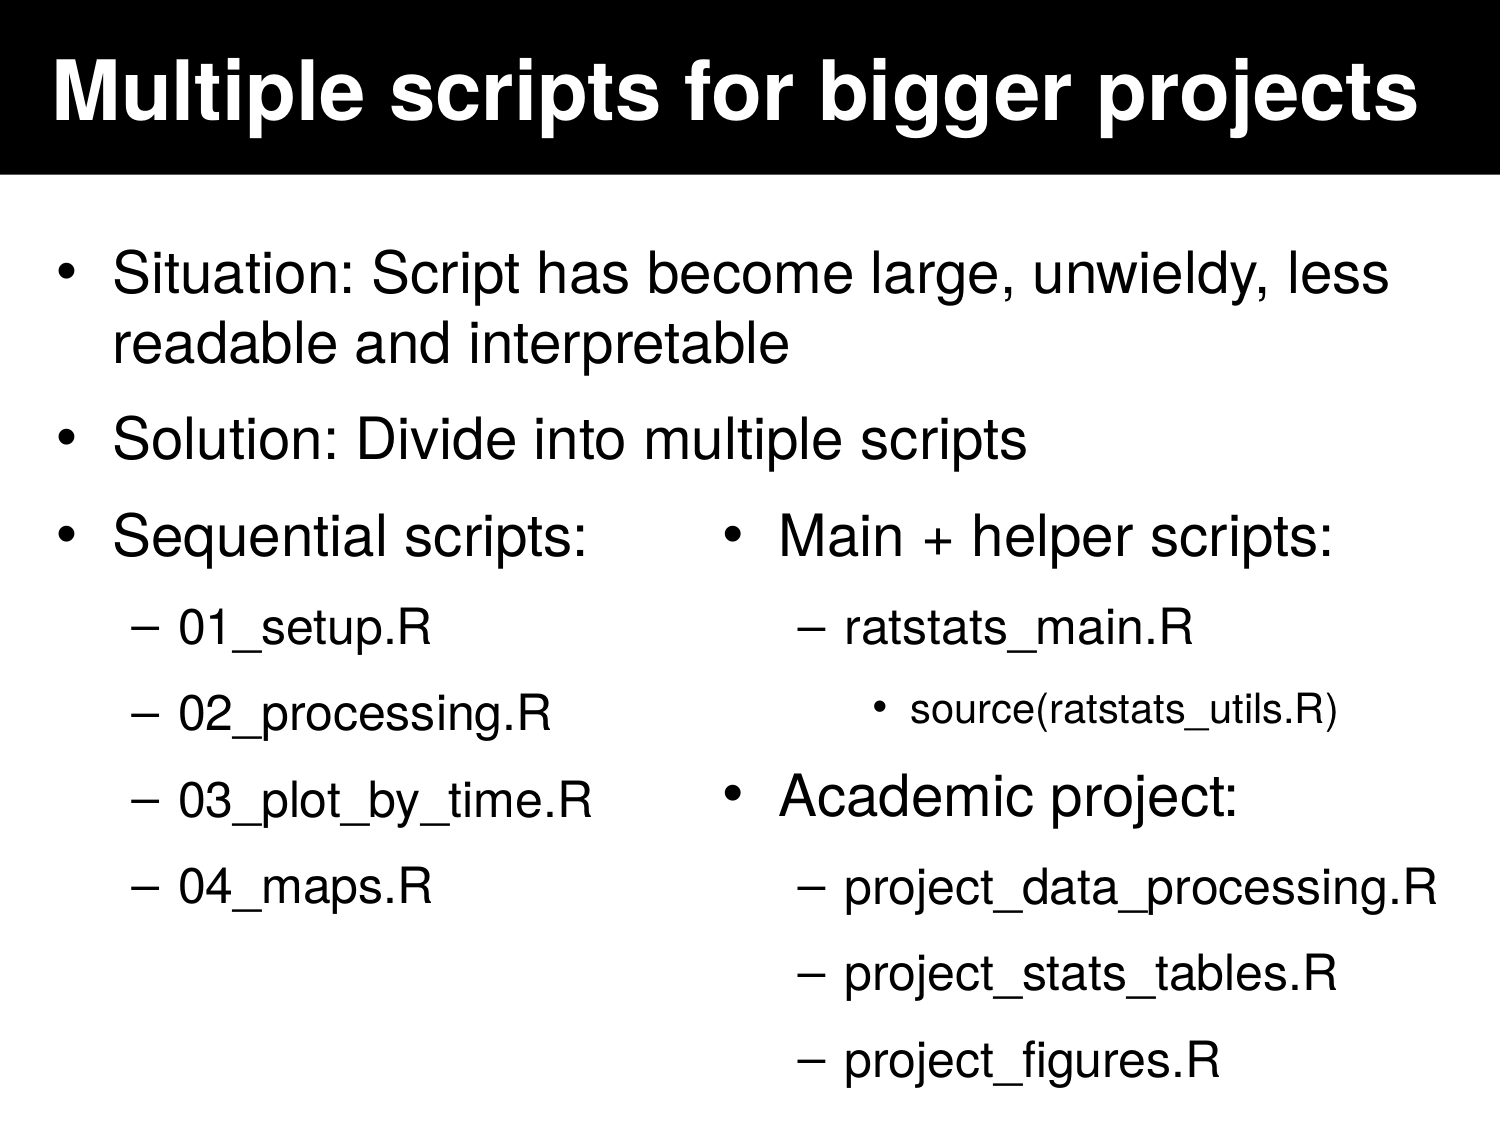

# Multiple scripts for bigger projects
Situation: Script has become large, unwieldy, less readable and interpretable
Solution: Divide into multiple scripts
Sequential scripts:
01_setup.R
02_processing.R
03_plot_by_time.R
04_maps.R
Main + helper scripts:
ratstats_main.R
source(ratstats_utils.R)
Academic project:
project_data_processing.R
project_stats_tables.R
project_figures.R